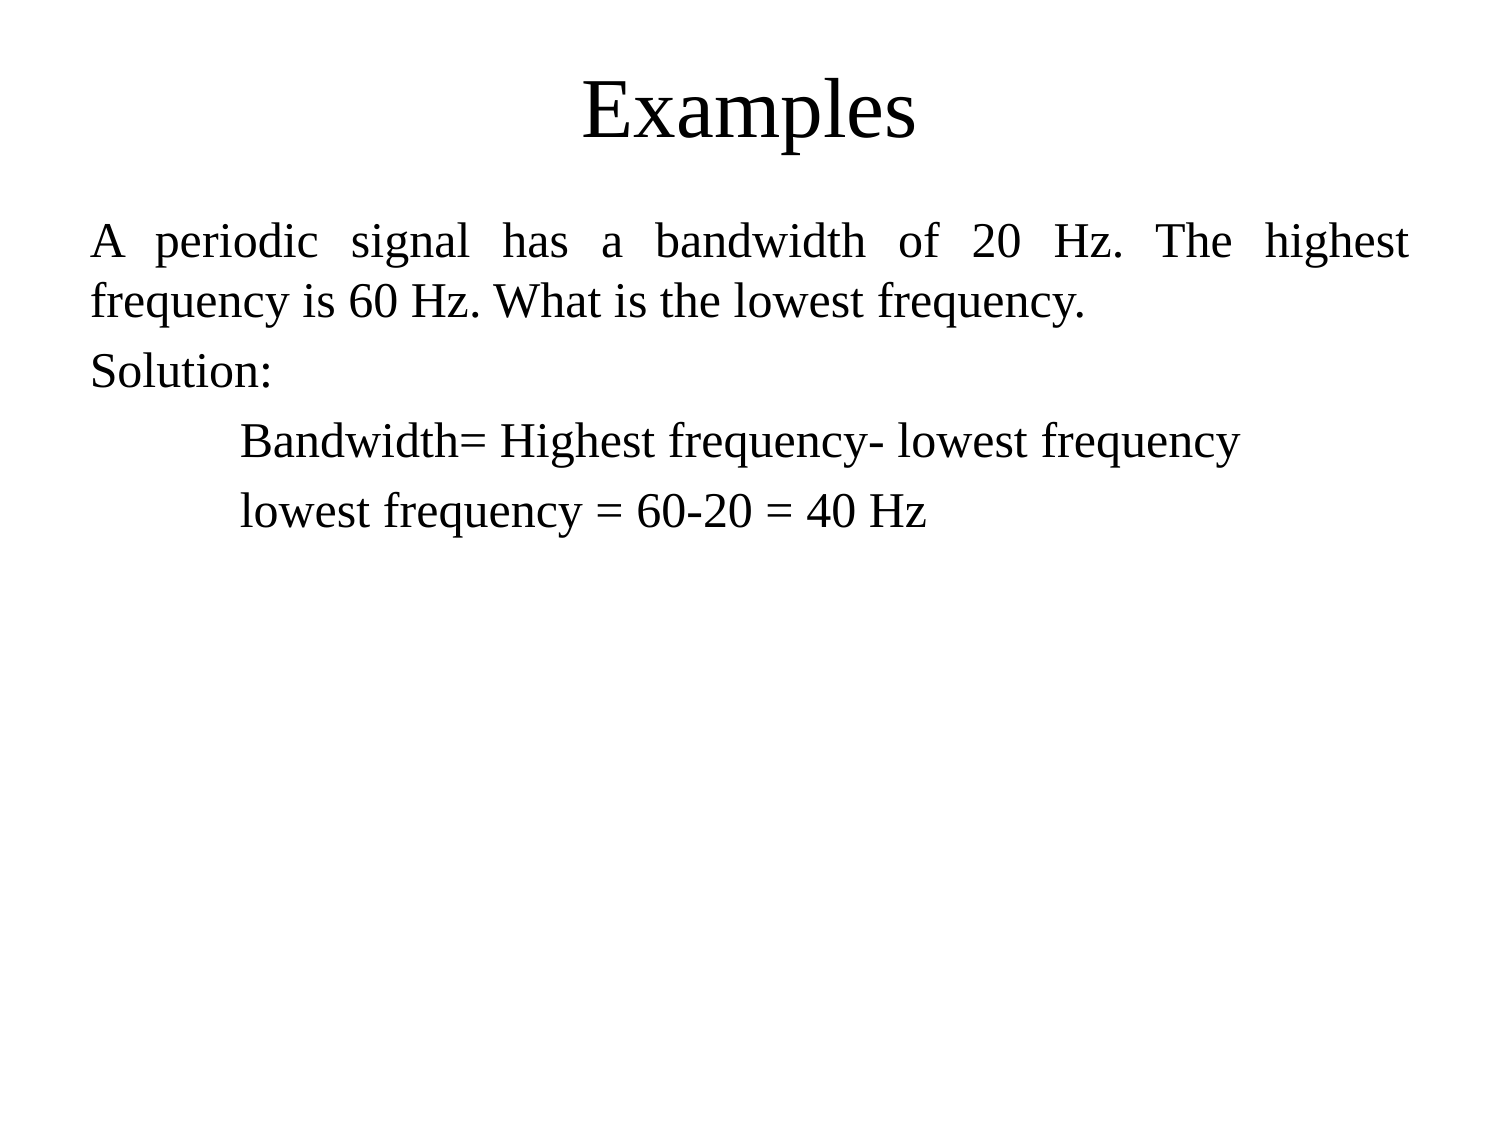

# Examples
A periodic signal has a bandwidth of 20 Hz. The highest frequency is 60 Hz. What is the lowest frequency.
Solution:
	Bandwidth= Highest frequency- lowest frequency
	lowest frequency = 60-20 = 40 Hz